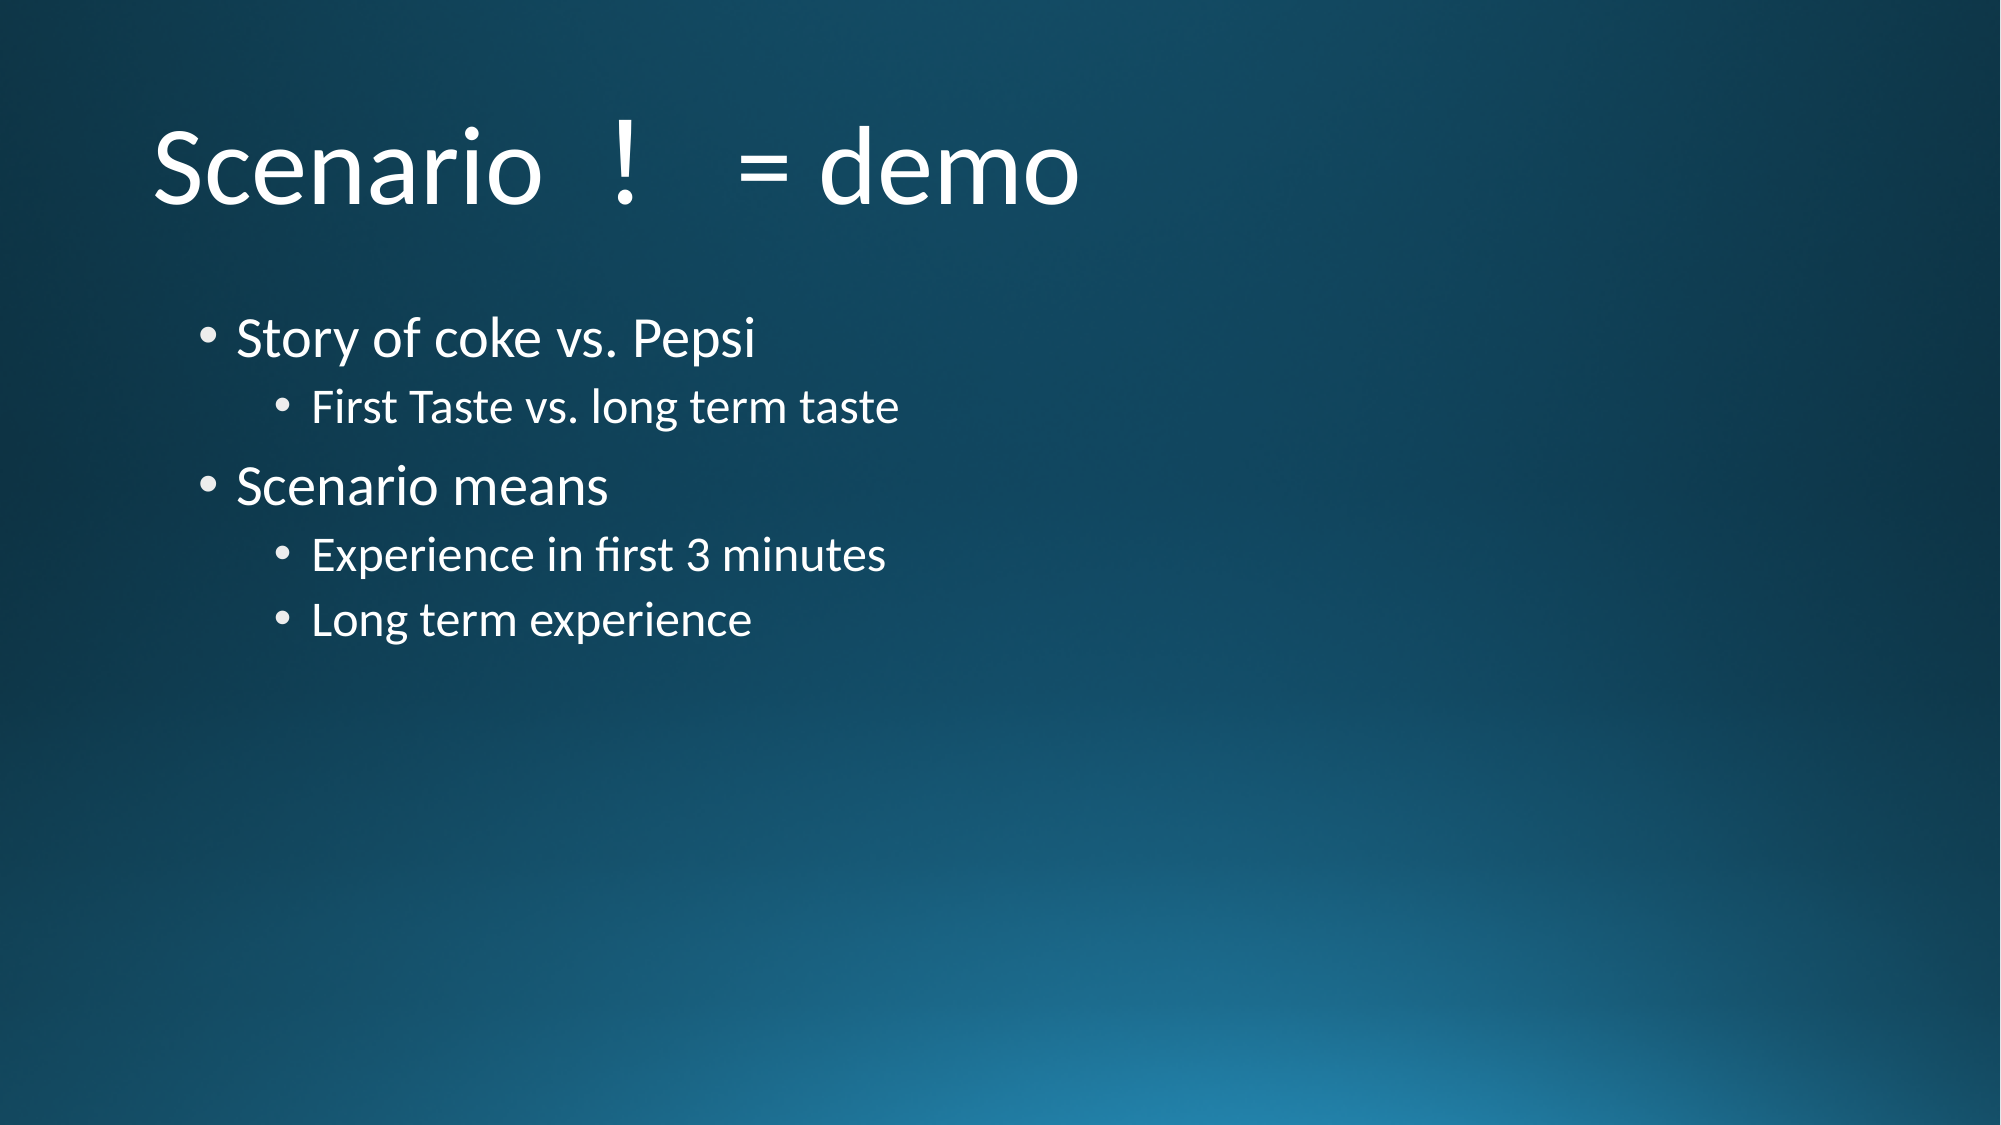

# Scenario ！= demo
Story of coke vs. Pepsi
First Taste vs. long term taste
Scenario means
Experience in first 3 minutes
Long term experience